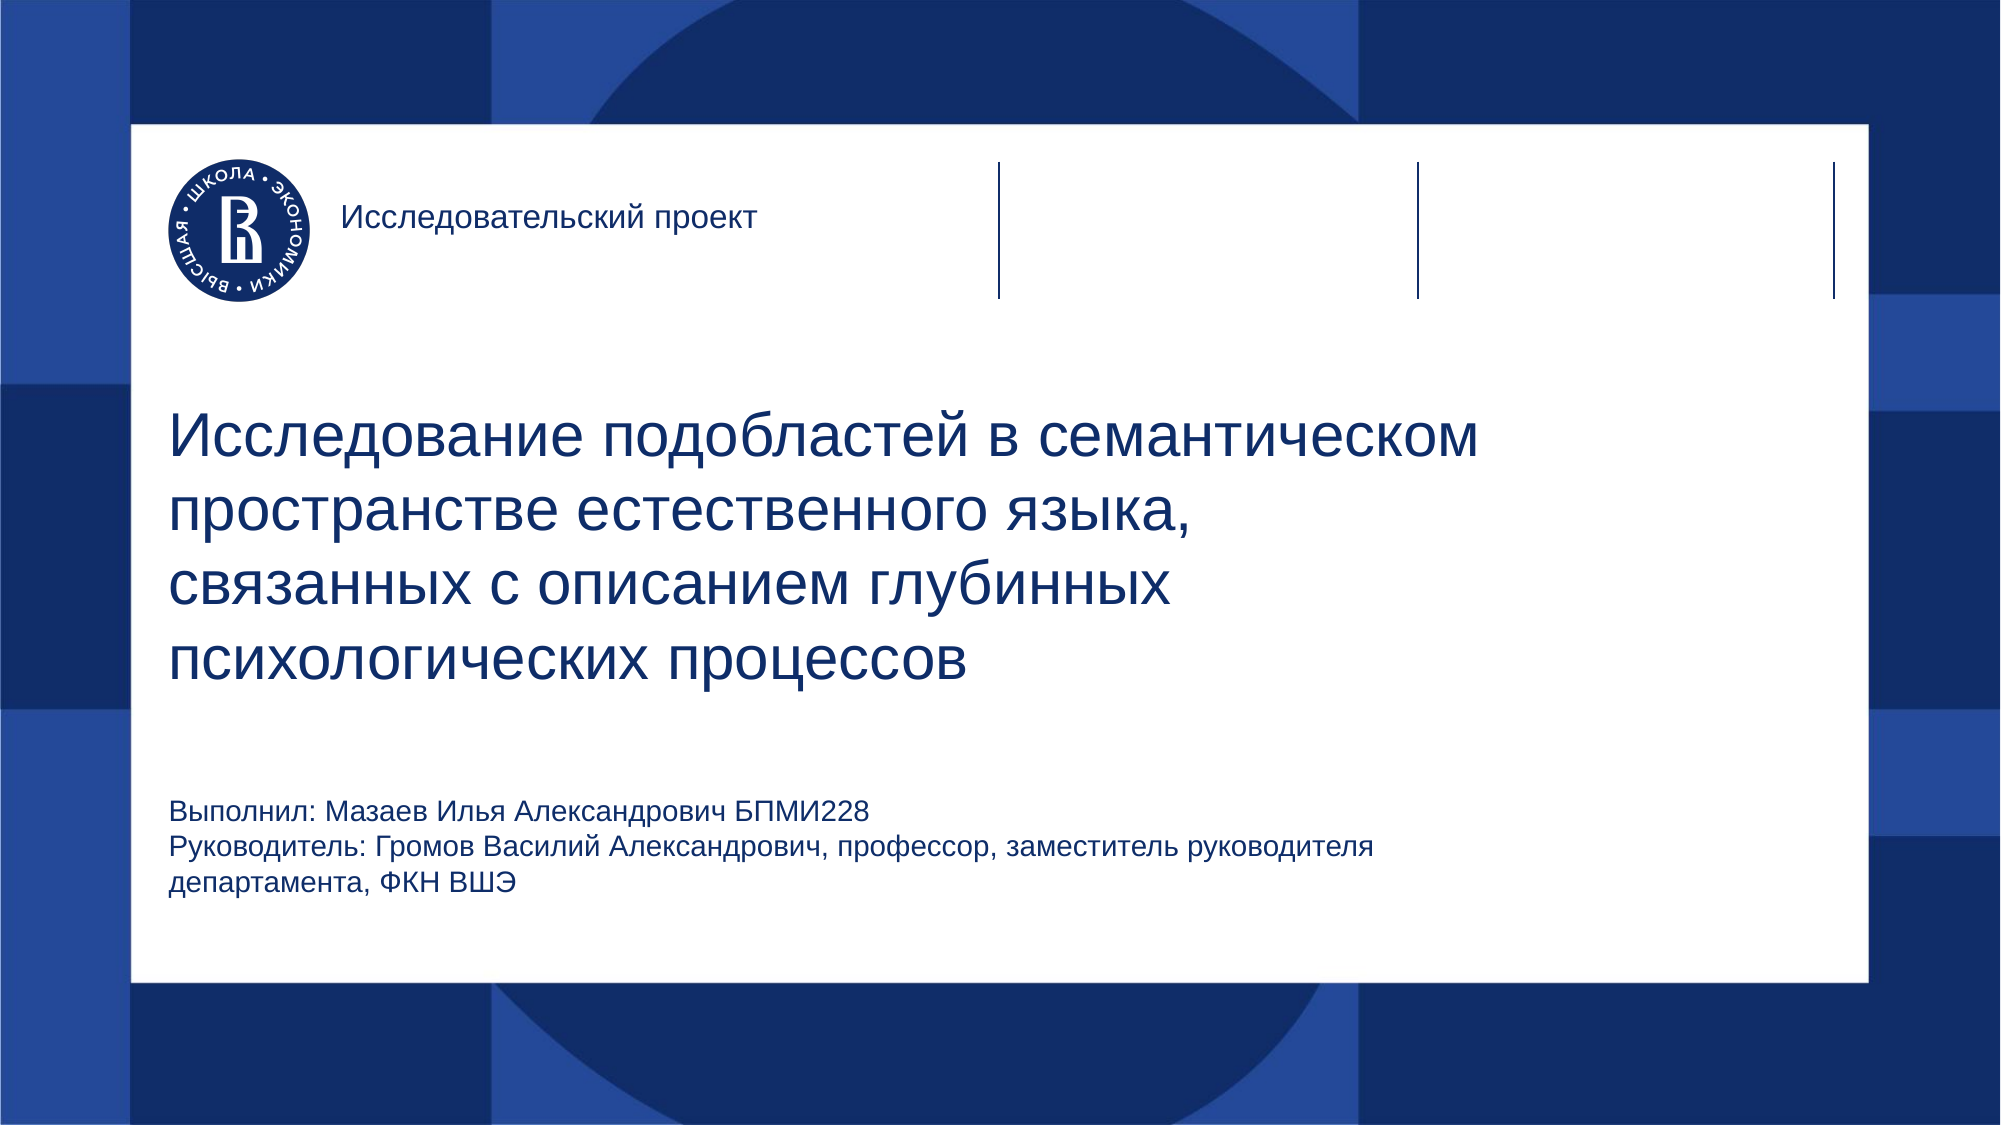

Исследовательский проект
# Исследование подобластей в семантическом пространстве естественного языка,
связанных с описанием глубинных психологических процессов

Выполнил: Мазаев Илья Александрович БПМИ228
Руководитель: Громов Василий Александрович, профессор, заместитель руководителя департамента, ФКН ВШЭ